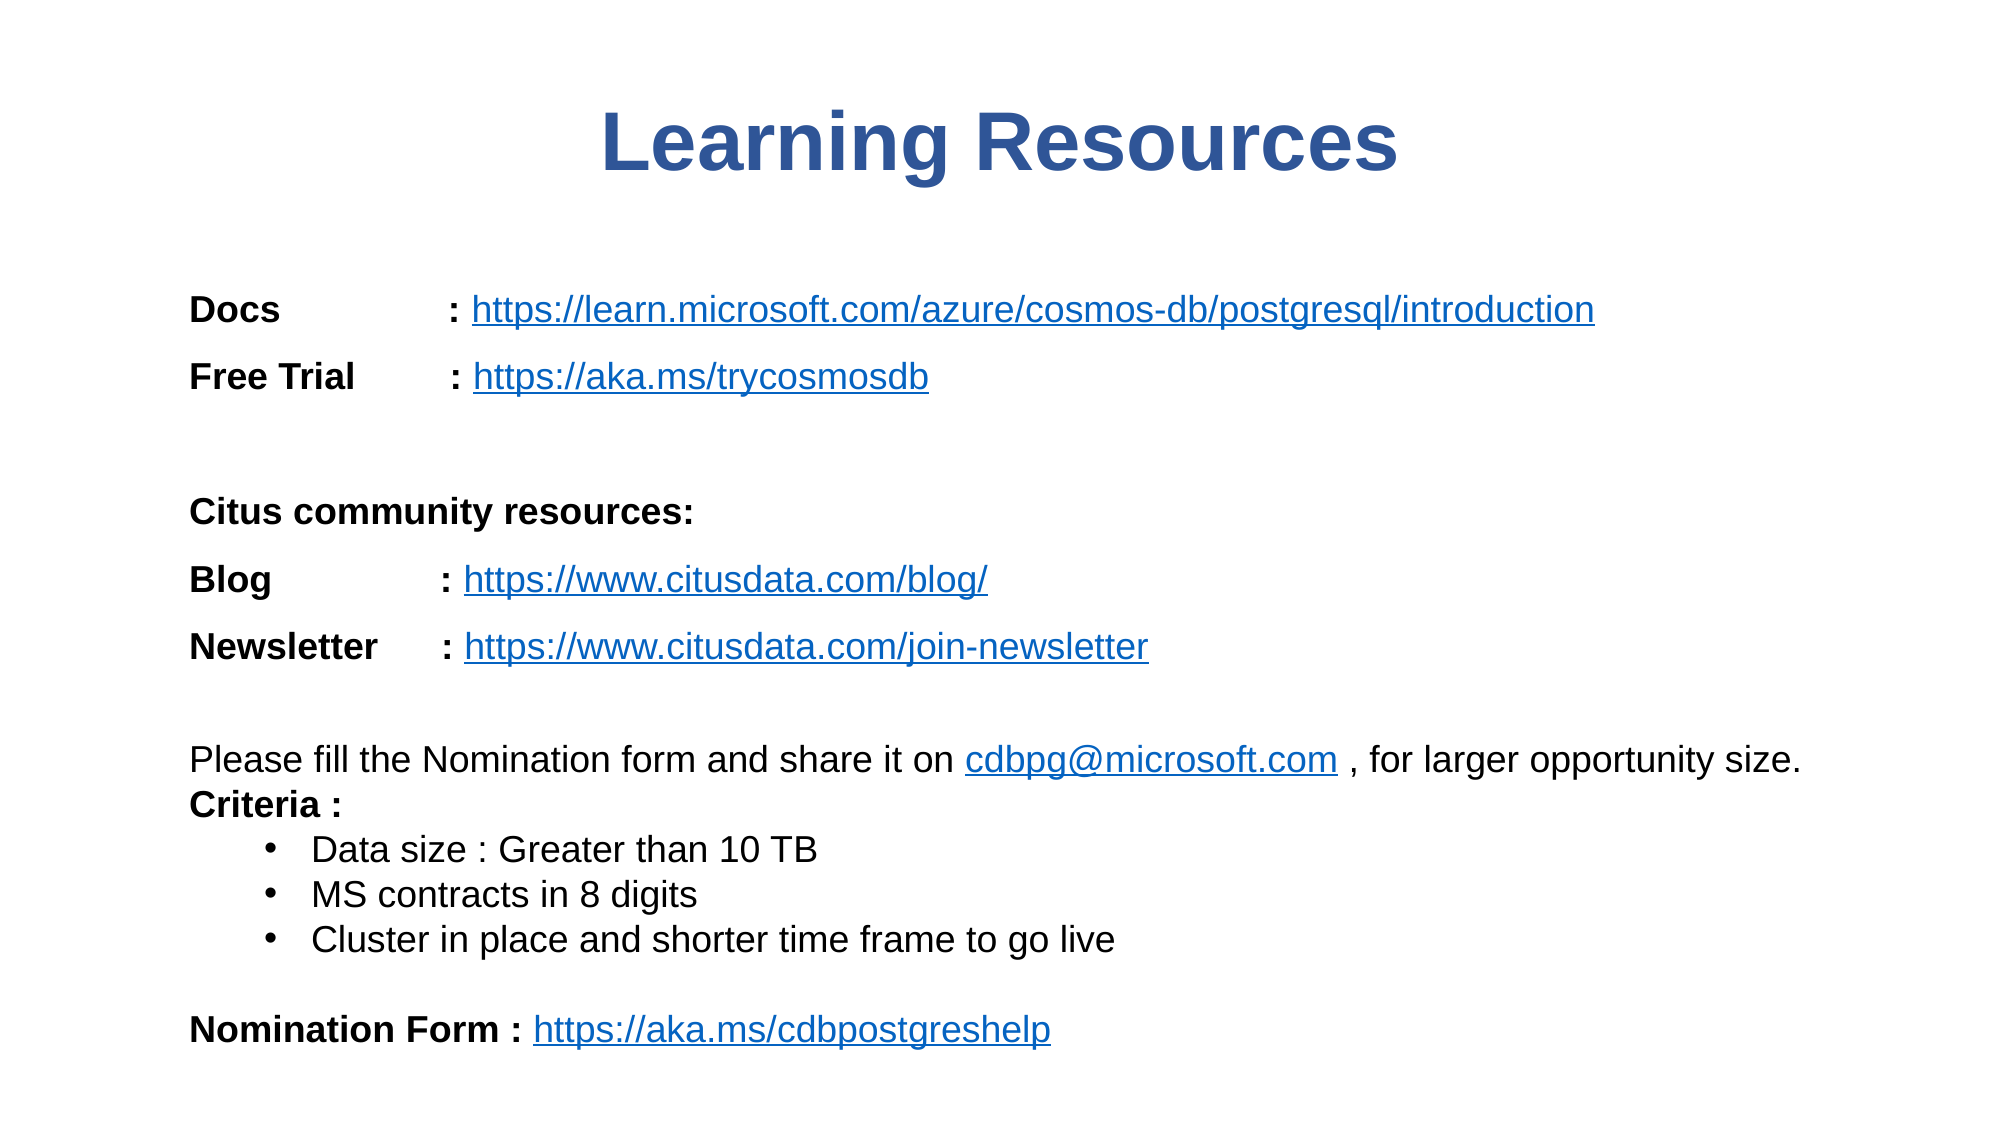

# Learning Resources
Docs                : https://learn.microsoft.com/azure/cosmos-db/postgresql/introduction
Free Trial         : https://aka.ms/trycosmosdb

Citus community resources:
Blog                : https://www.citusdata.com/blog/
Newsletter      : https://www.citusdata.com/join-newsletter

Please fill the Nomination form and share it on cdbpg@microsoft.com , for larger opportunity size.
Criteria :
Data size : Greater than 10 TB
MS contracts in 8 digits
Cluster in place and shorter time frame to go live

Nomination Form : https://aka.ms/cdbpostgreshelp